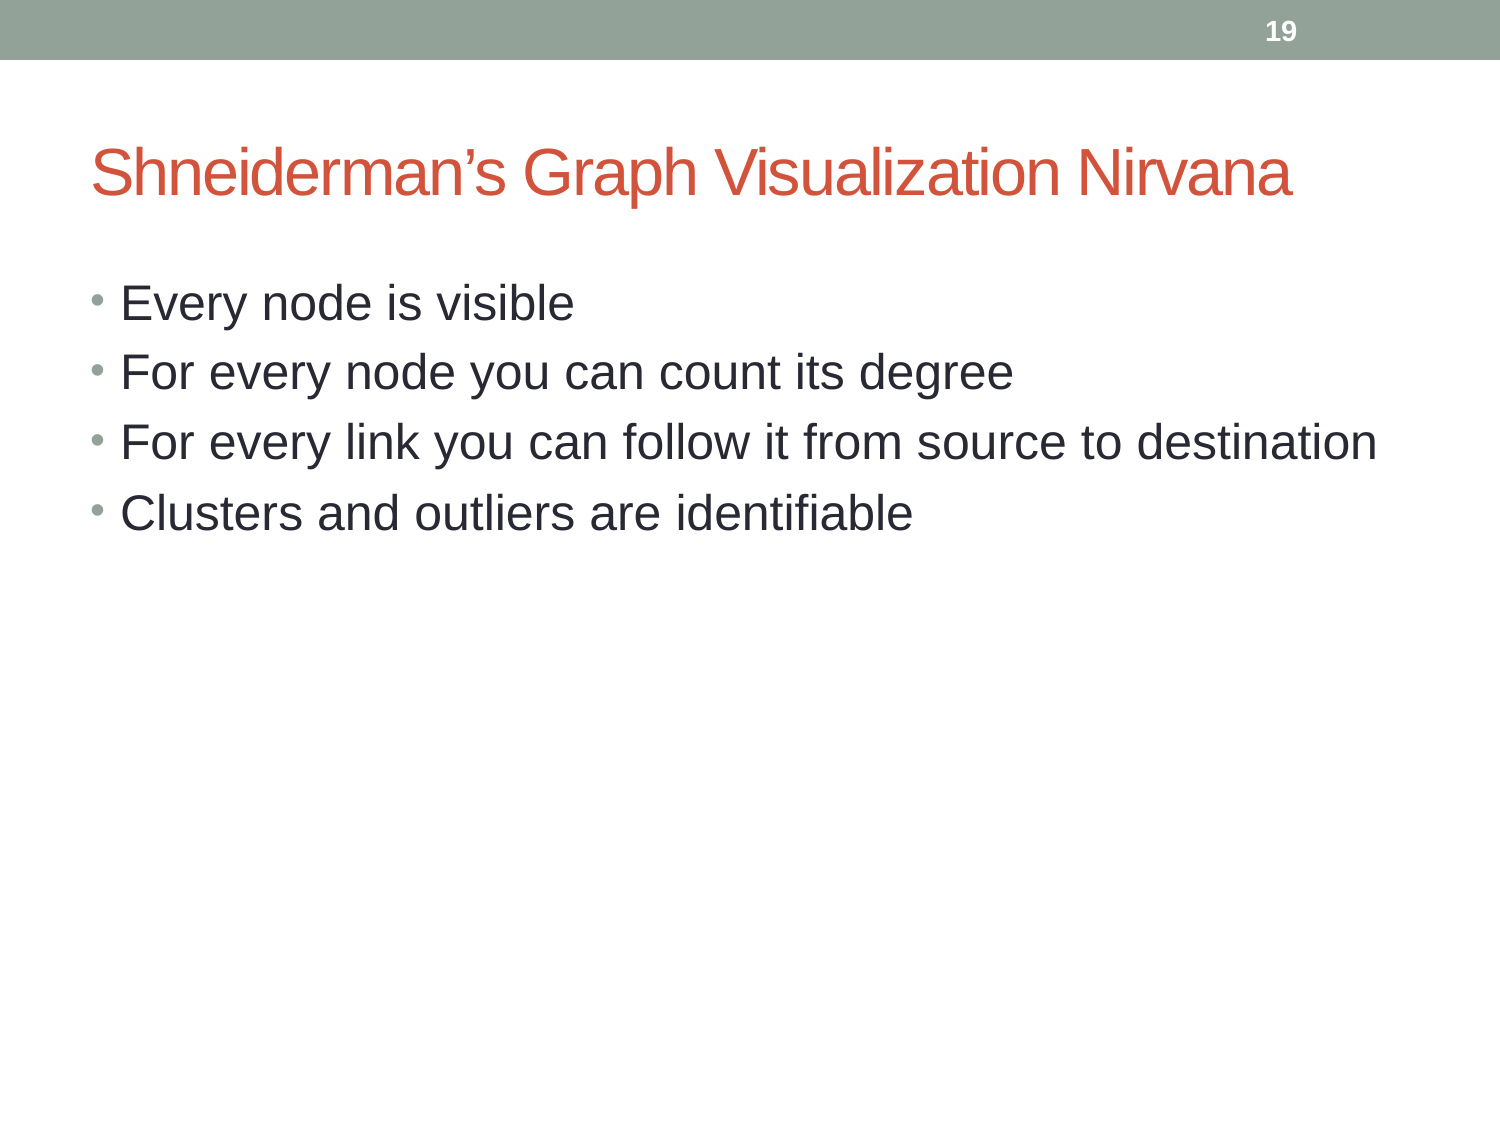

19
# Shneiderman’s Graph Visualization Nirvana
Every node is visible
For every node you can count its degree
For every link you can follow it from source to destination
Clusters and outliers are identifiable